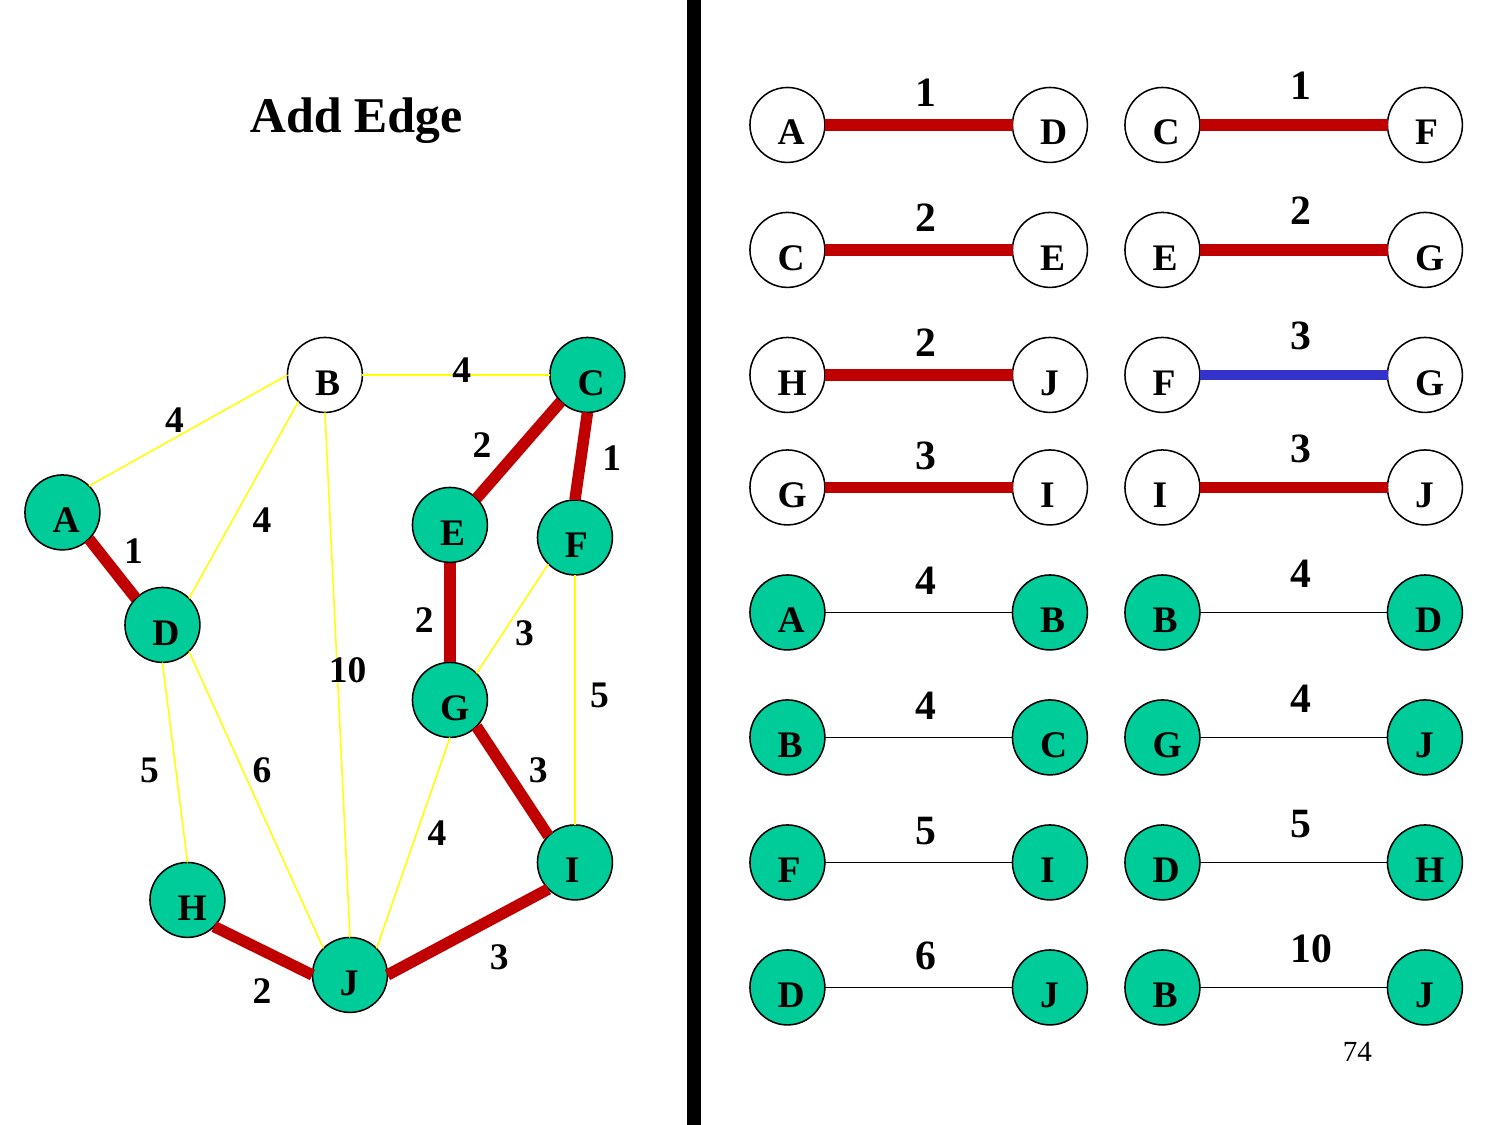

1
1
Add Edge

A
D
C
F
2
2

C
E
E
G
3
2

4

B
C
H
J
F
G
4
2
3
3
1

G
I
I
J

A
4

E

F
1
4
4

2
A
B
B
D
D
3
10

5
4
4
G

B
C
G
J
5
6
3
5
5
4

I
F
I
D
H

H
10
6
3

J

2
D
J
B
J
74